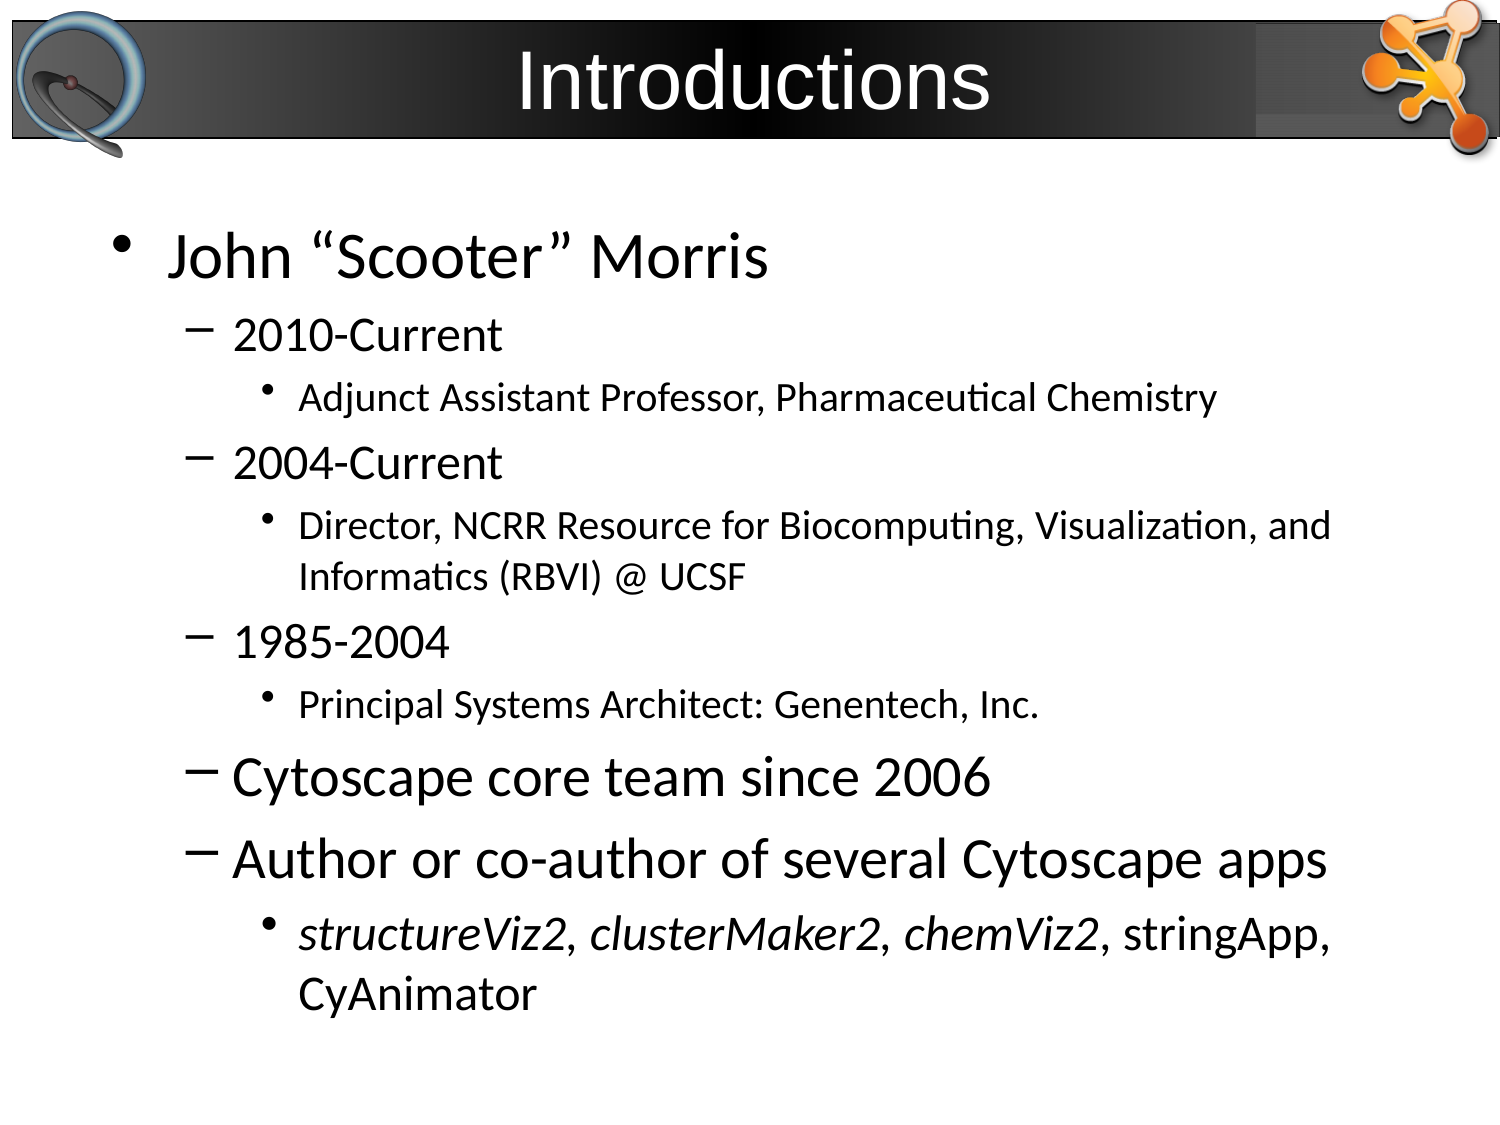

# Introductions
John “Scooter” Morris
2010-Current
Adjunct Assistant Professor, Pharmaceutical Chemistry
2004-Current
Director, NCRR Resource for Biocomputing, Visualization, and Informatics (RBVI) @ UCSF
1985-2004
Principal Systems Architect: Genentech, Inc.
Cytoscape core team since 2006
Author or co-author of several Cytoscape apps
structureViz2, clusterMaker2, chemViz2, stringApp, CyAnimator